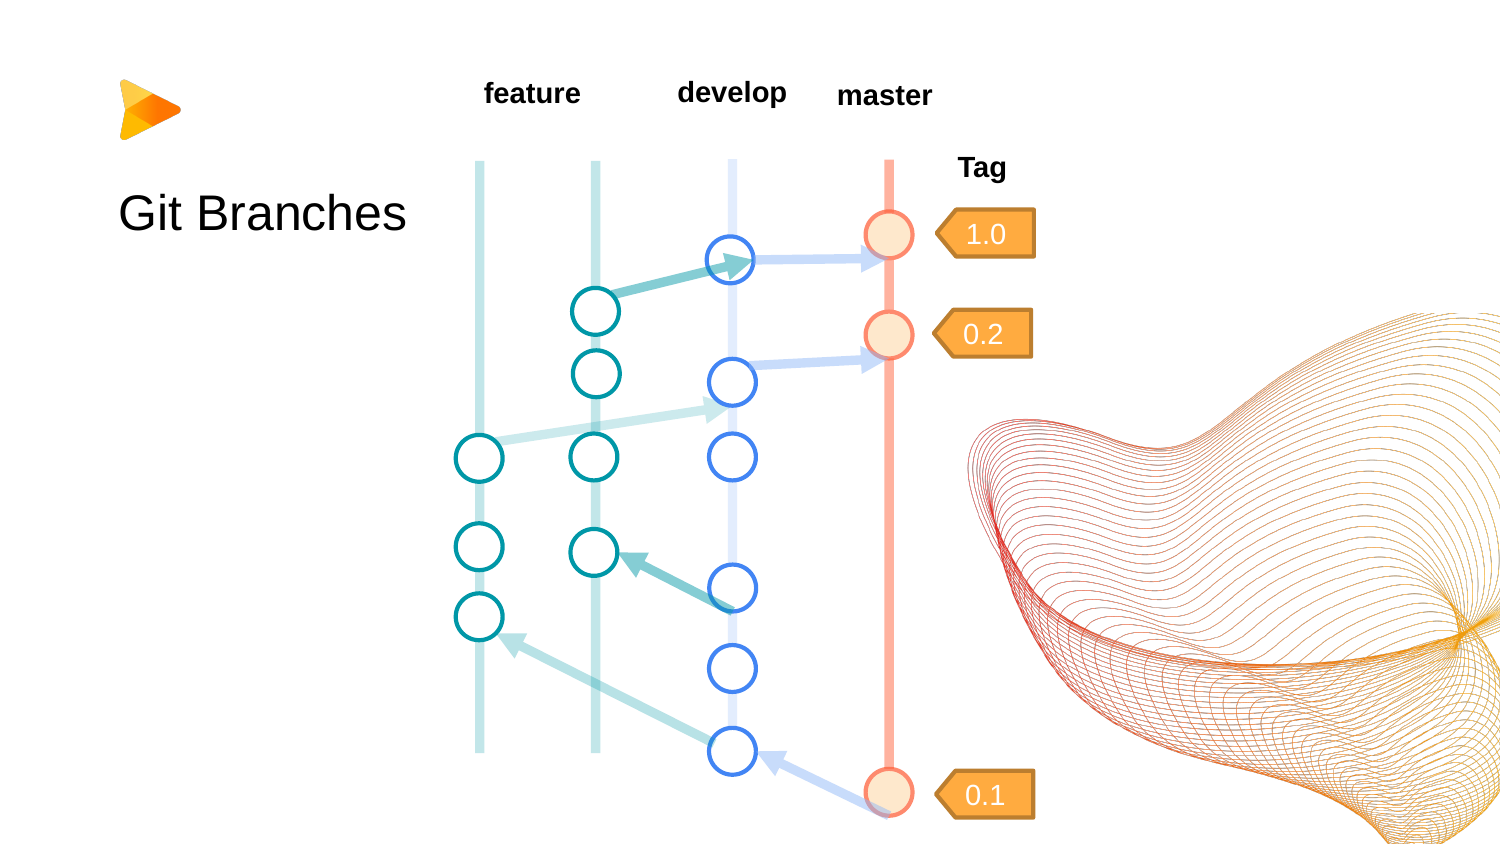

develop
feature
master
Tag
# Git Branches

1.0

0.2

0.1